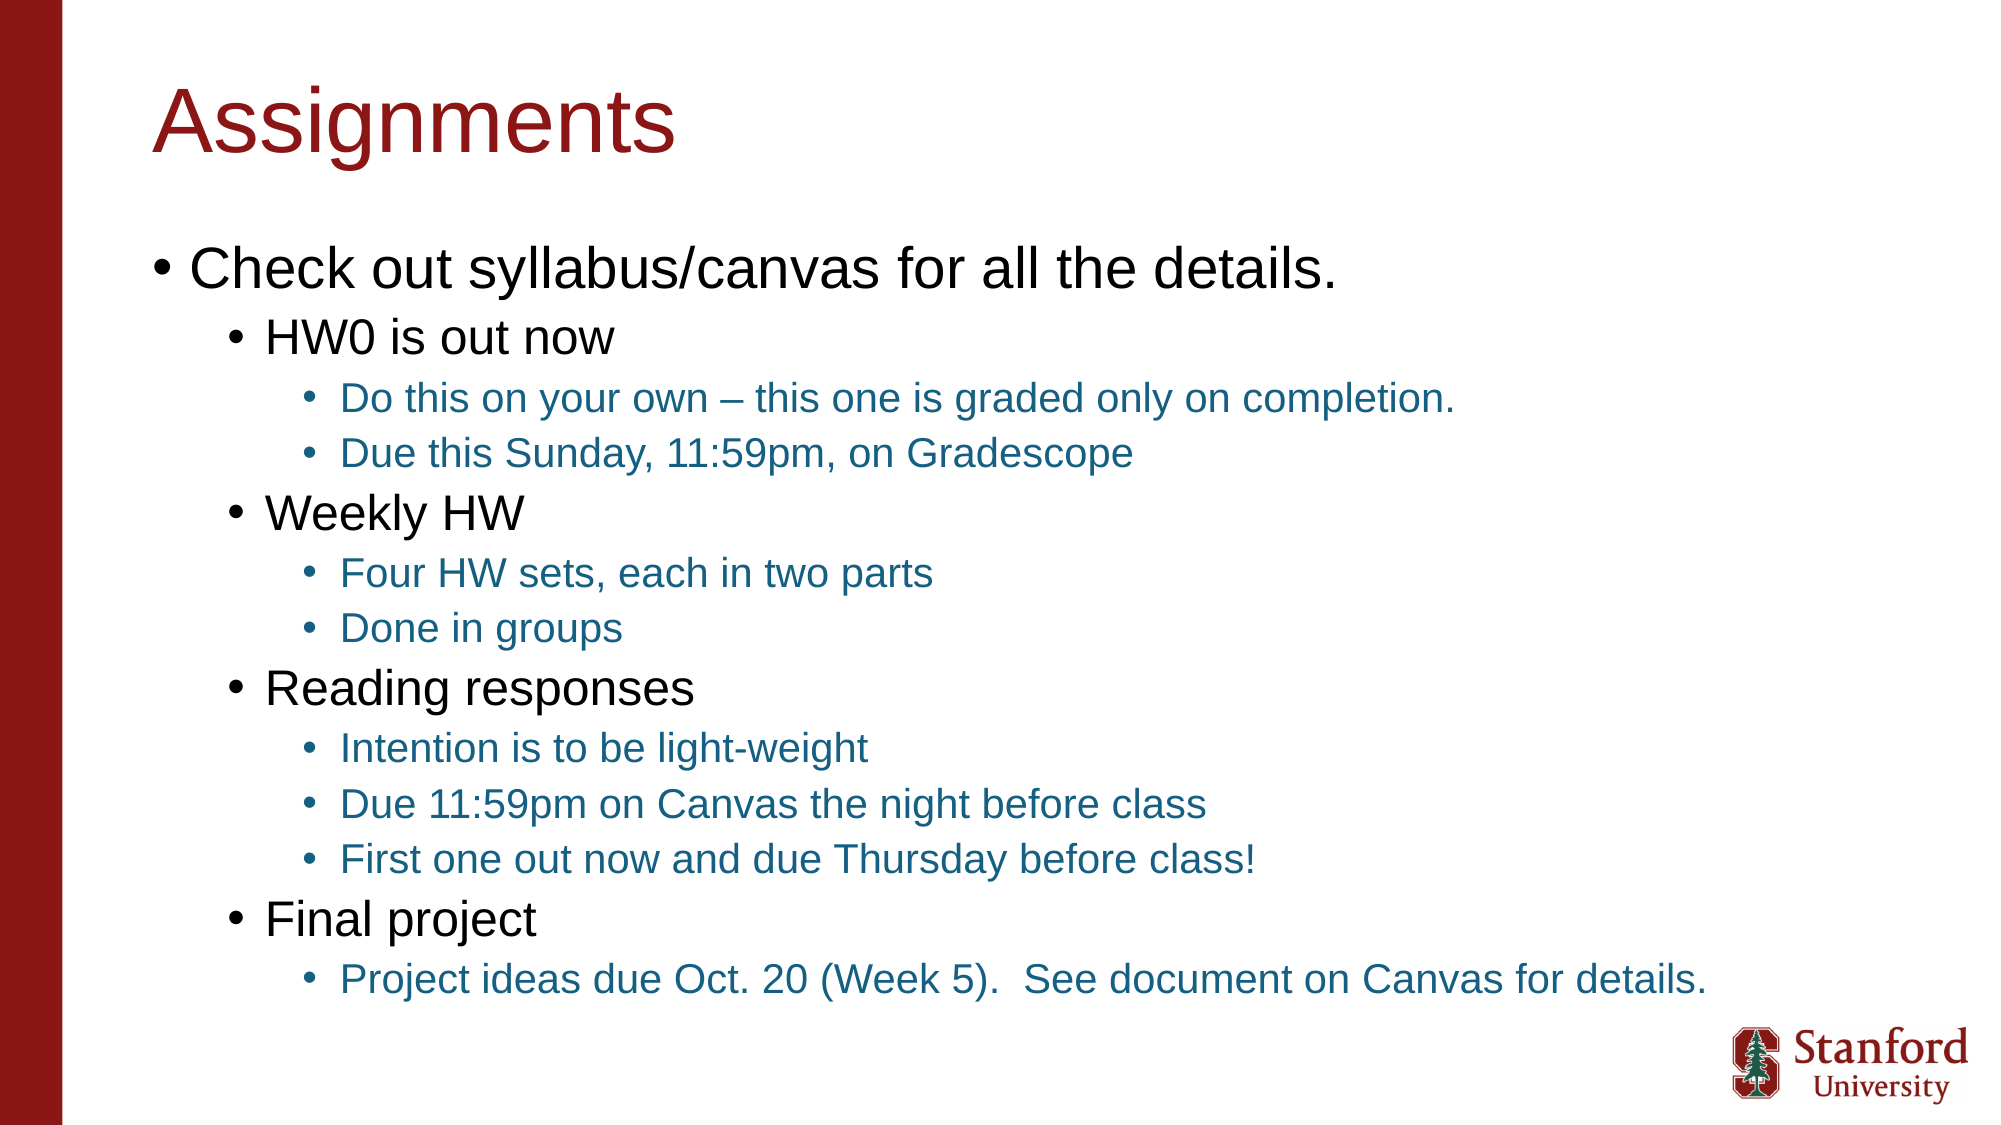

# Assignments
Check out syllabus/canvas for all the details.
HW0 is out now
Do this on your own – this one is graded only on completion.
Due this Sunday, 11:59pm, on Gradescope
Weekly HW
Four HW sets, each in two parts
Done in groups
Reading responses
Intention is to be light-weight
Due 11:59pm on Canvas the night before class
First one out now and due Thursday before class!
Final project
Project ideas due Oct. 20 (Week 5).  See document on Canvas for details.